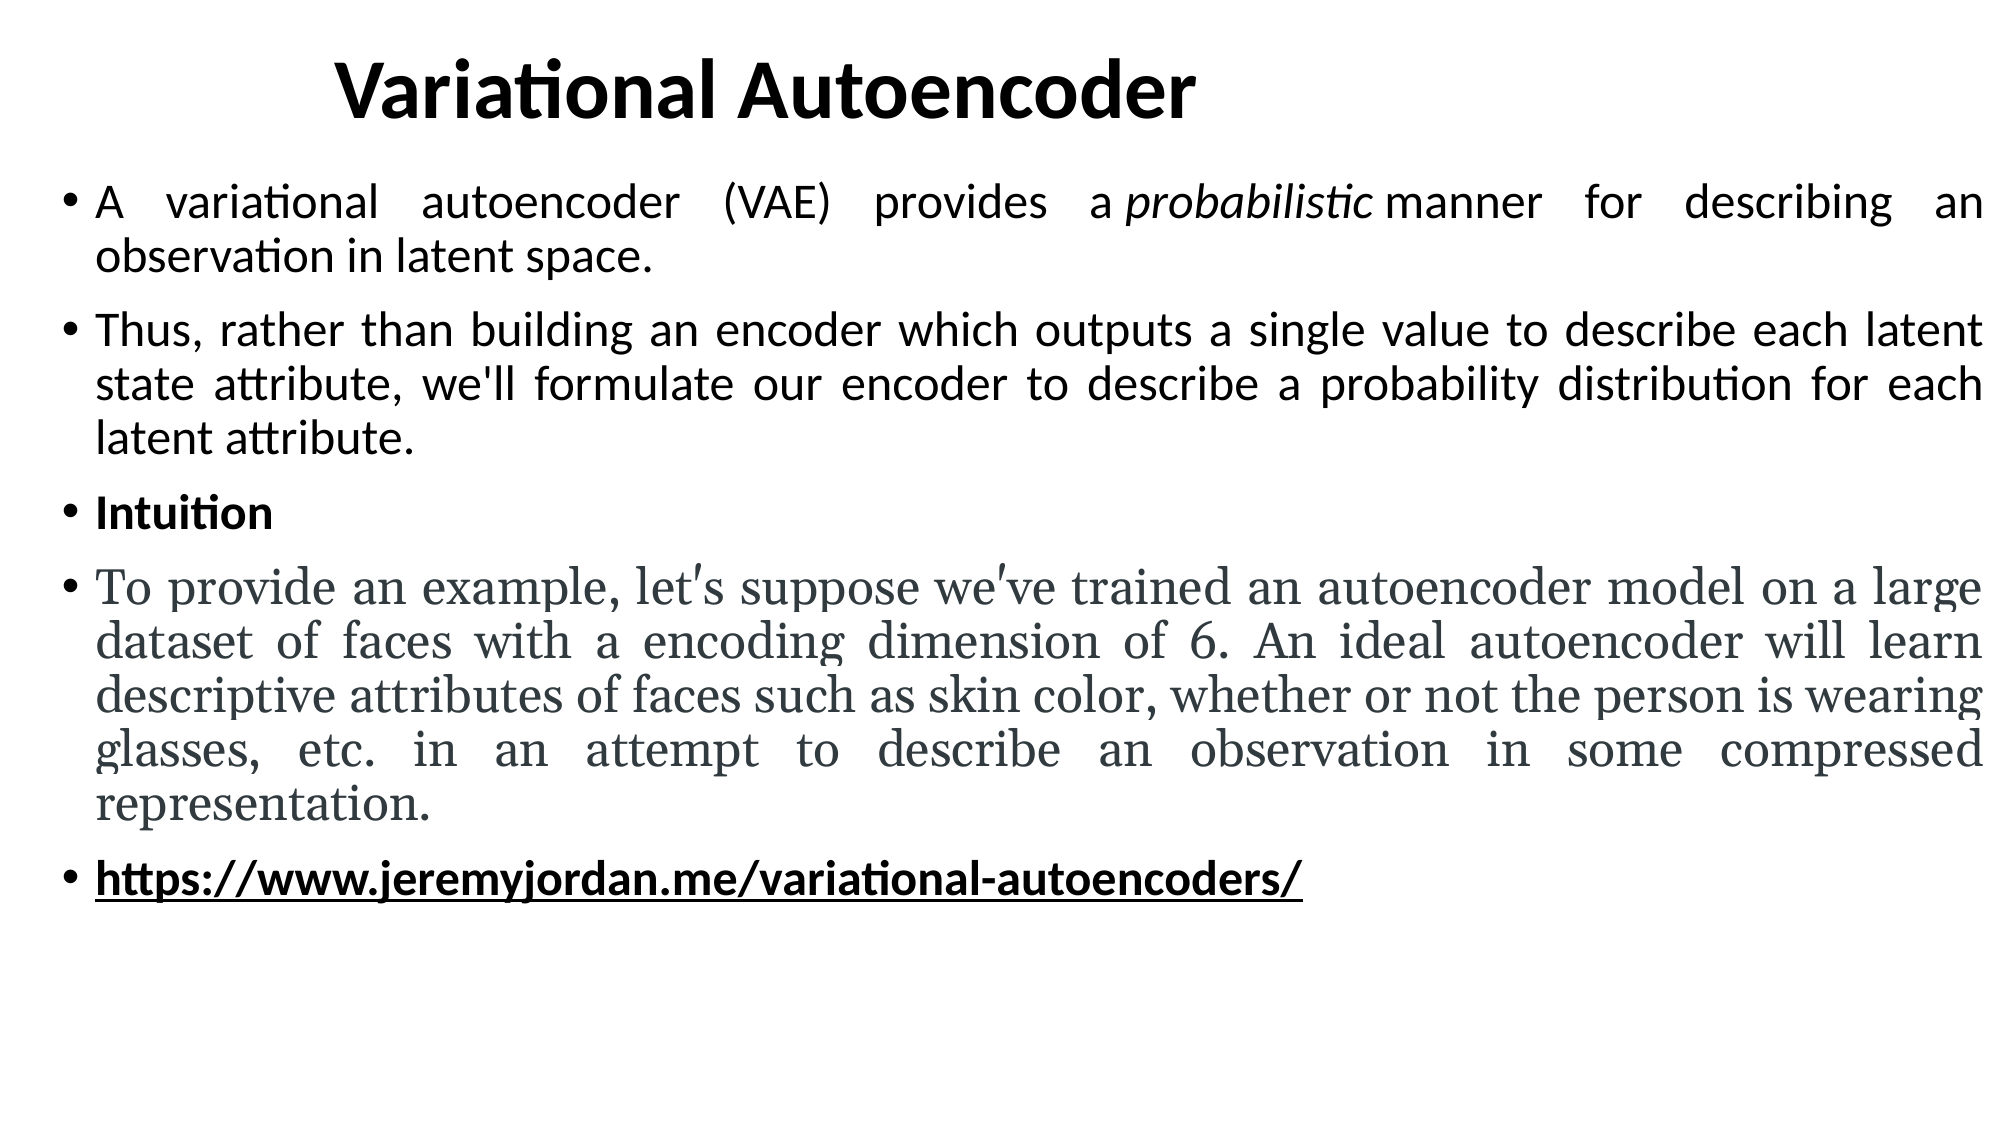

# Variational Autoencoder
A variational autoencoder (VAE) provides a probabilistic manner for describing an observation in latent space.
Thus, rather than building an encoder which outputs a single value to describe each latent state attribute, we'll formulate our encoder to describe a probability distribution for each latent attribute.
Intuition
To provide an example, let's suppose we've trained an autoencoder model on a large dataset of faces with a encoding dimension of 6. An ideal autoencoder will learn descriptive attributes of faces such as skin color, whether or not the person is wearing glasses, etc. in an attempt to describe an observation in some compressed representation.
https://www.jeremyjordan.me/variational-autoencoders/